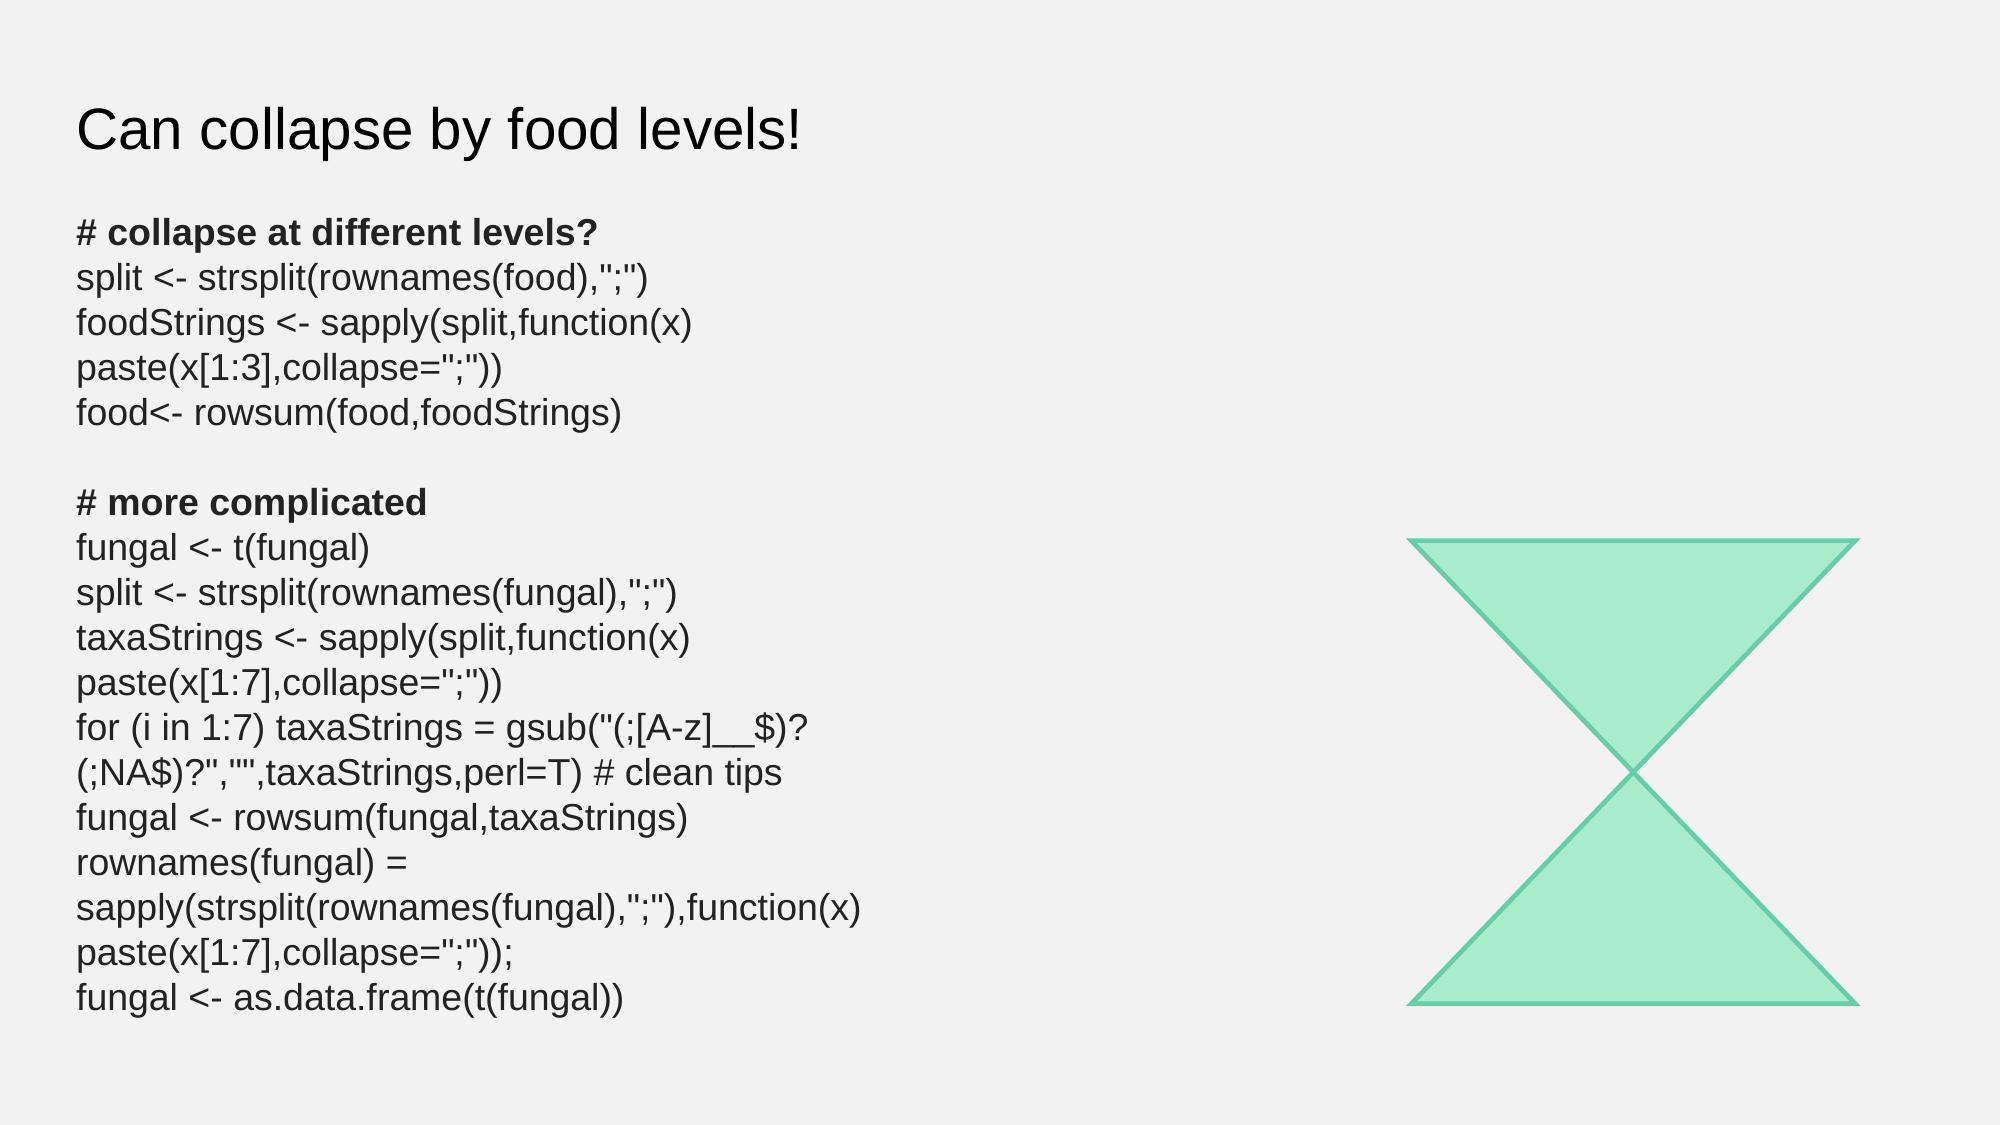

# Can collapse by food levels!
# collapse at different levels? split <- strsplit(rownames(food),";")             foodStrings <- sapply(split,function(x) paste(x[1:3],collapse=";")) food<- rowsum(food,foodStrings)
# more complicated
fungal <- t(fungal)
split <- strsplit(rownames(fungal),";")  
taxaStrings <- sapply(split,function(x) paste(x[1:7],collapse=";"))
for (i in 1:7) taxaStrings = gsub("(;[A-z]__$)?(;NA$)?","",taxaStrings,perl=T) # clean tips
fungal <- rowsum(fungal,taxaStrings)
rownames(fungal) = sapply(strsplit(rownames(fungal),";"),function(x) paste(x[1:7],collapse=";"));
fungal <- as.data.frame(t(fungal))